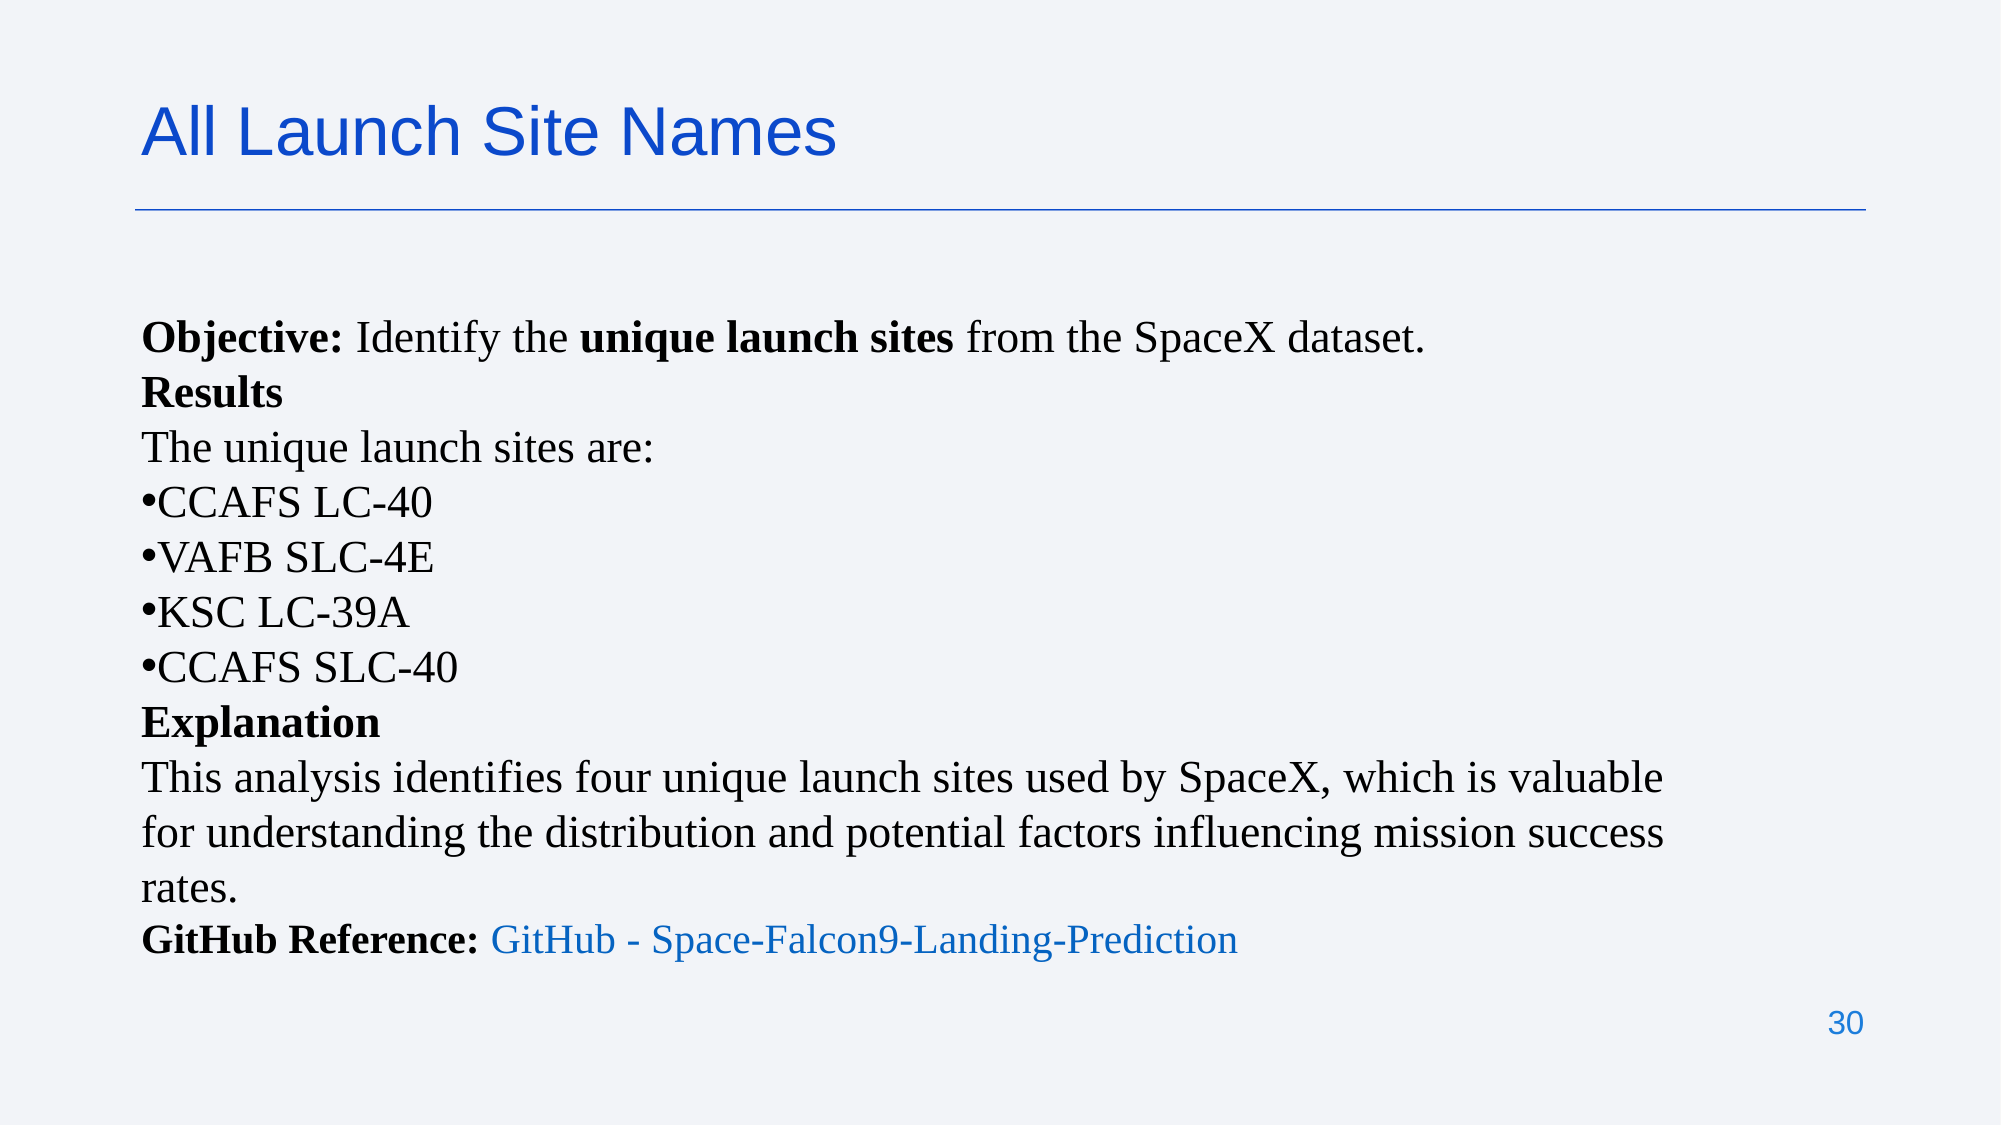

All Launch Site Names
Objective: Identify the unique launch sites from the SpaceX dataset.
Results
The unique launch sites are:
CCAFS LC-40
VAFB SLC-4E
KSC LC-39A
CCAFS SLC-40
Explanation
This analysis identifies four unique launch sites used by SpaceX, which is valuable for understanding the distribution and potential factors influencing mission success rates.
GitHub Reference: GitHub - Space-Falcon9-Landing-Prediction
30